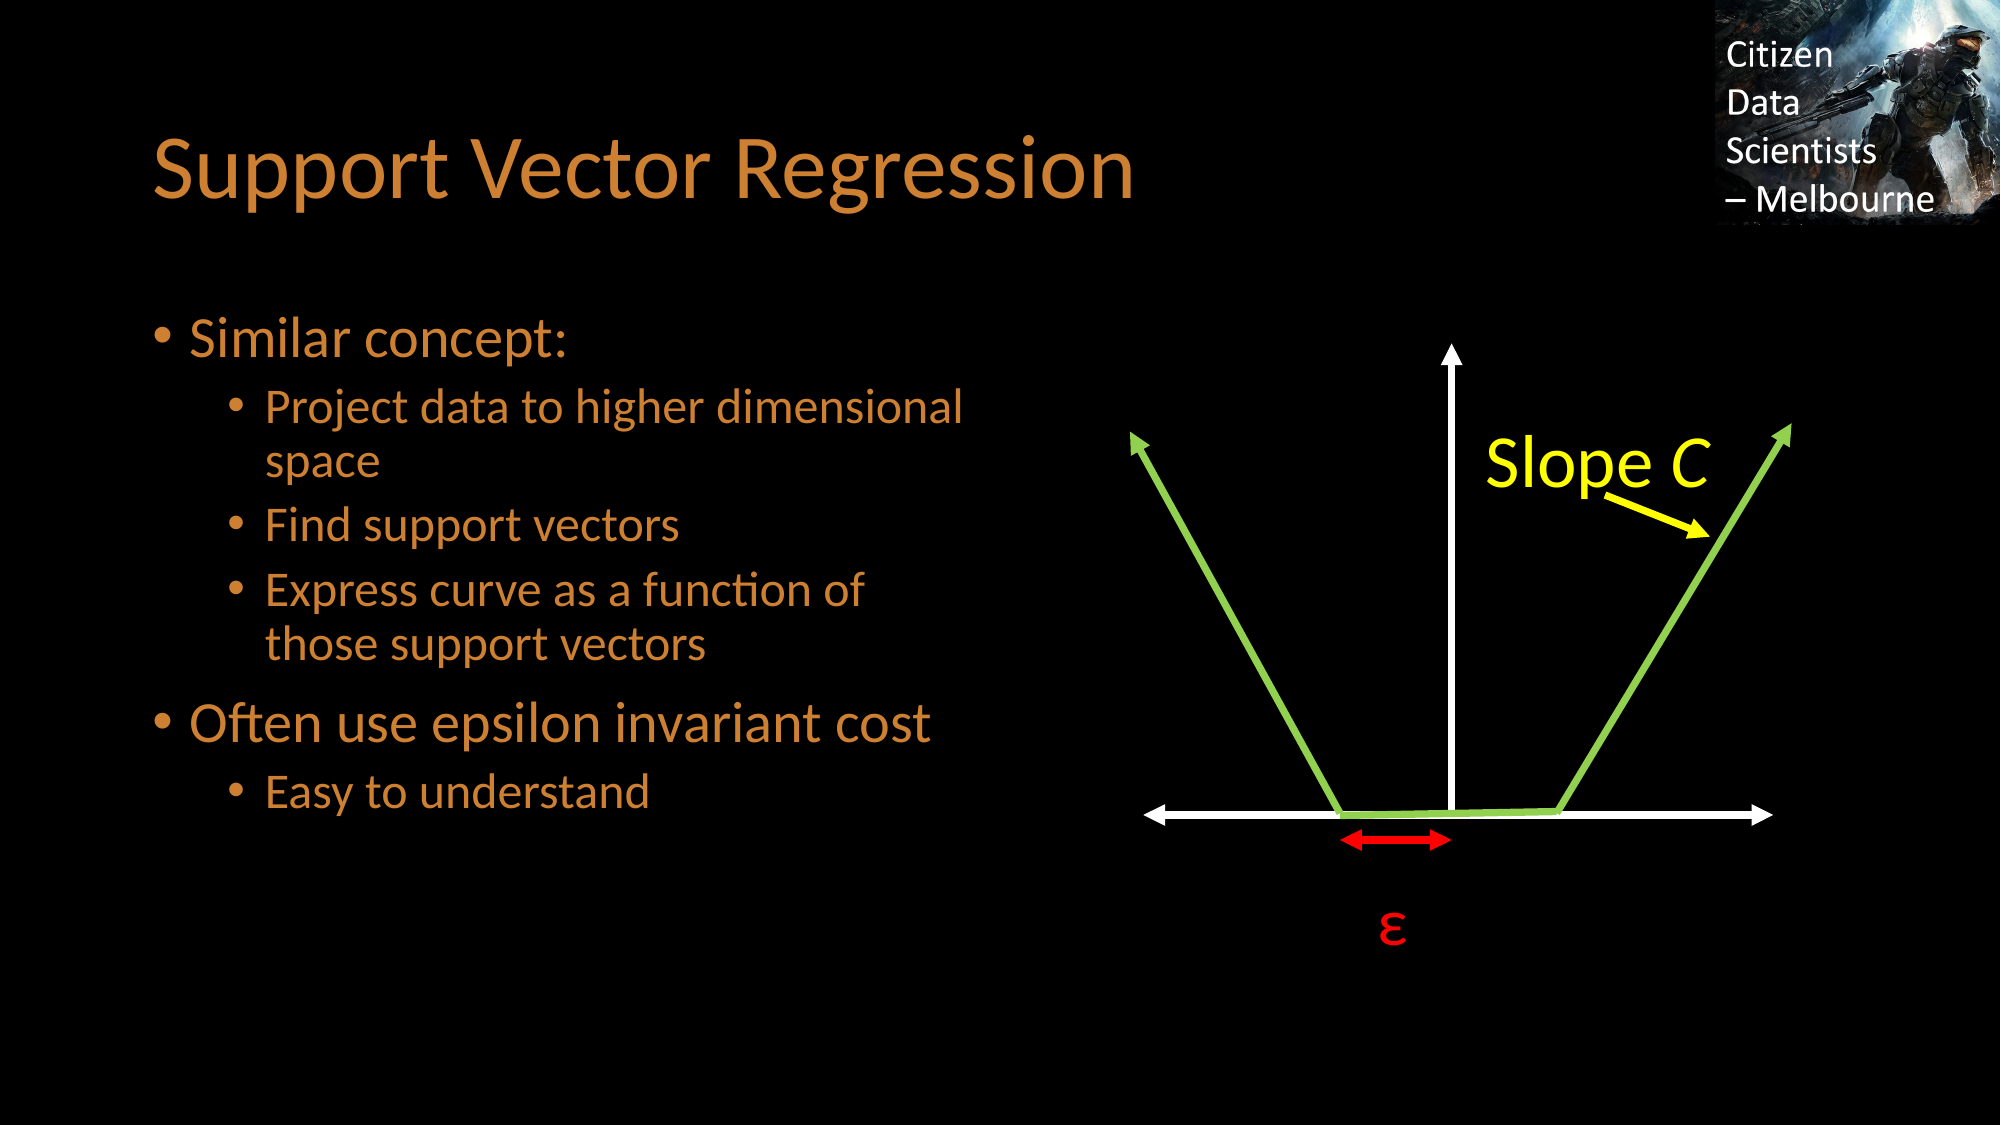

# Support Vector Regression
Similar concept:
Project data to higher dimensional space
Find support vectors
Express curve as a function of those support vectors
Often use epsilon invariant cost
Easy to understand

Slope C
ε